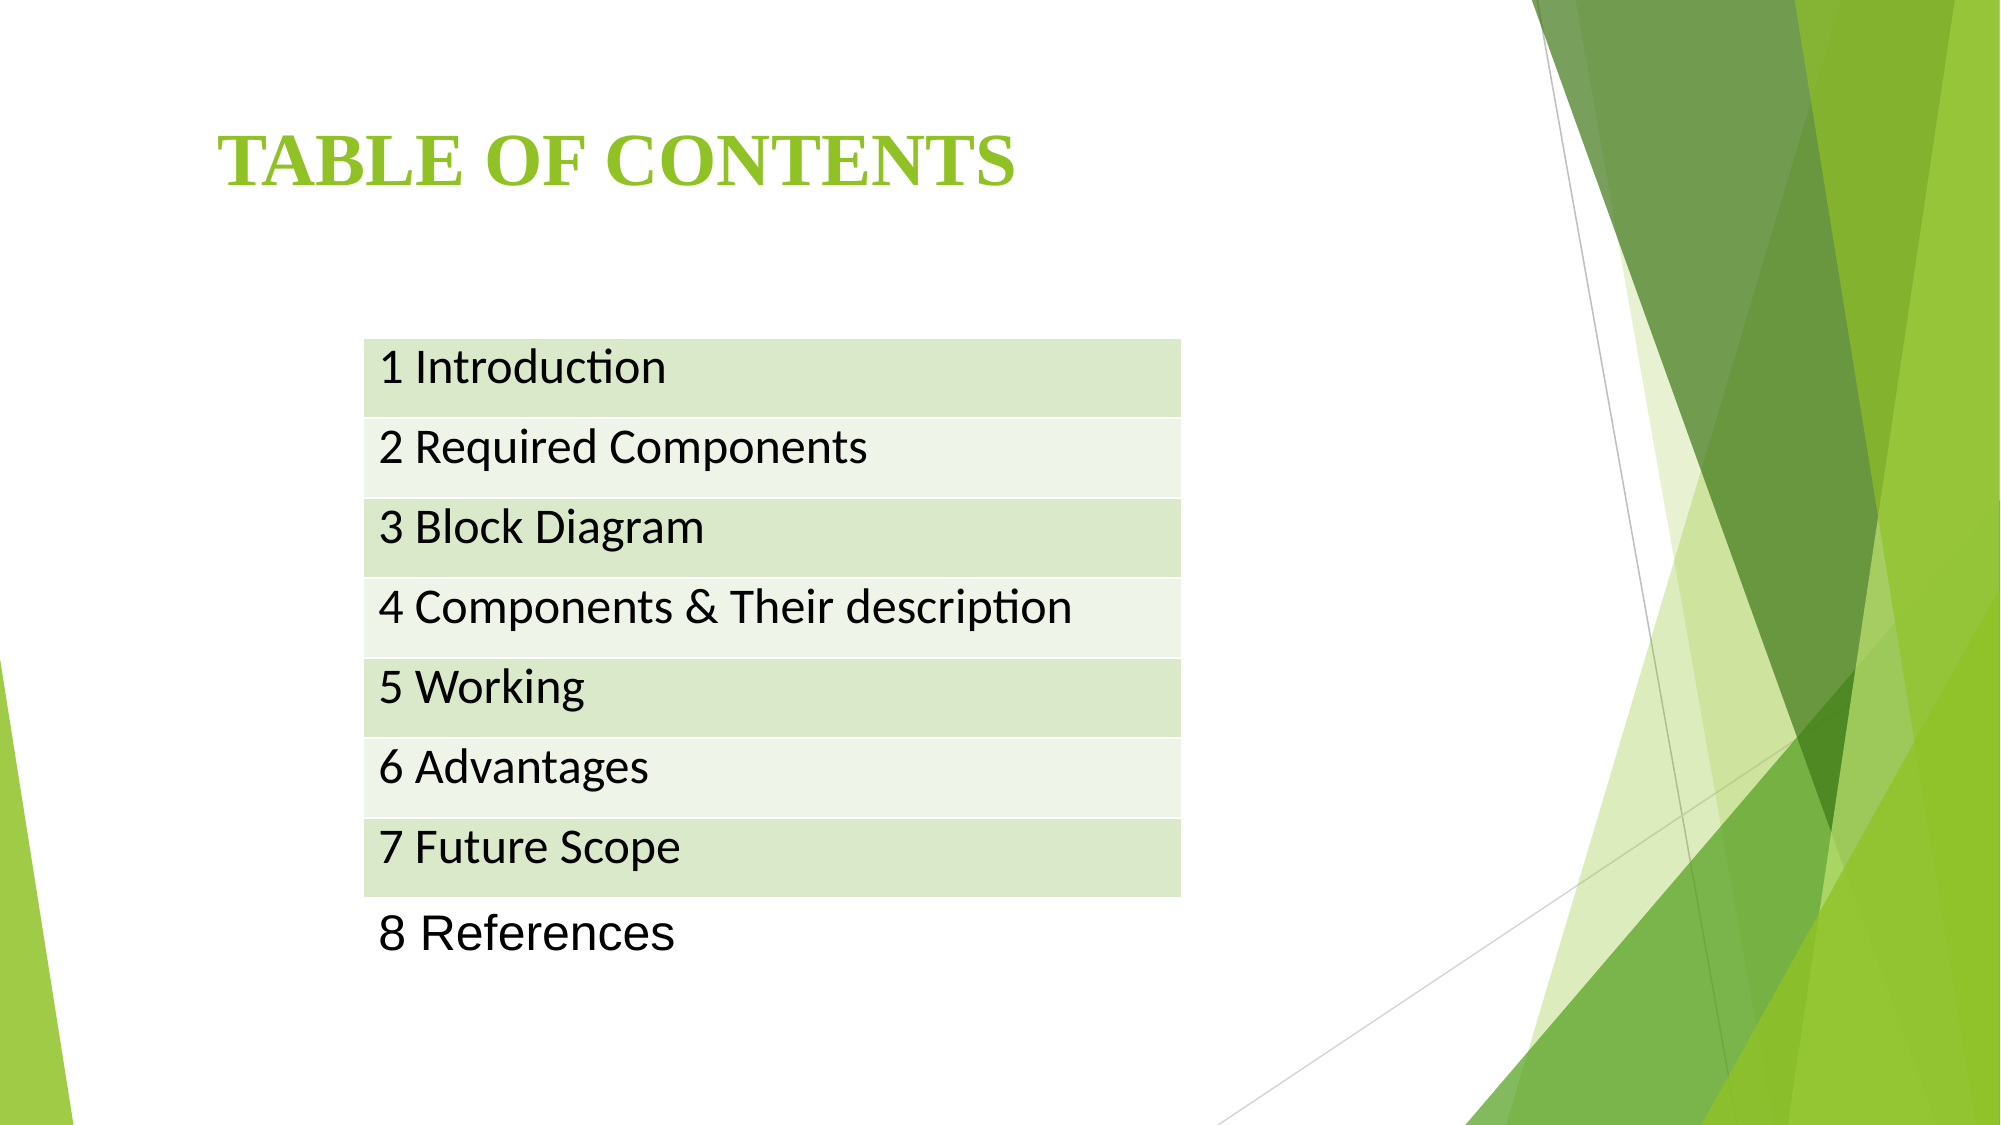

# TABLE OF CONTENTS
| 1 Introduction |
| --- |
| 2 Required Components |
| 3 Block Diagram |
| 4 Components & Their description |
| 5 Working |
| 6 Advantages |
| 7 Future Scope |
| 8 References |